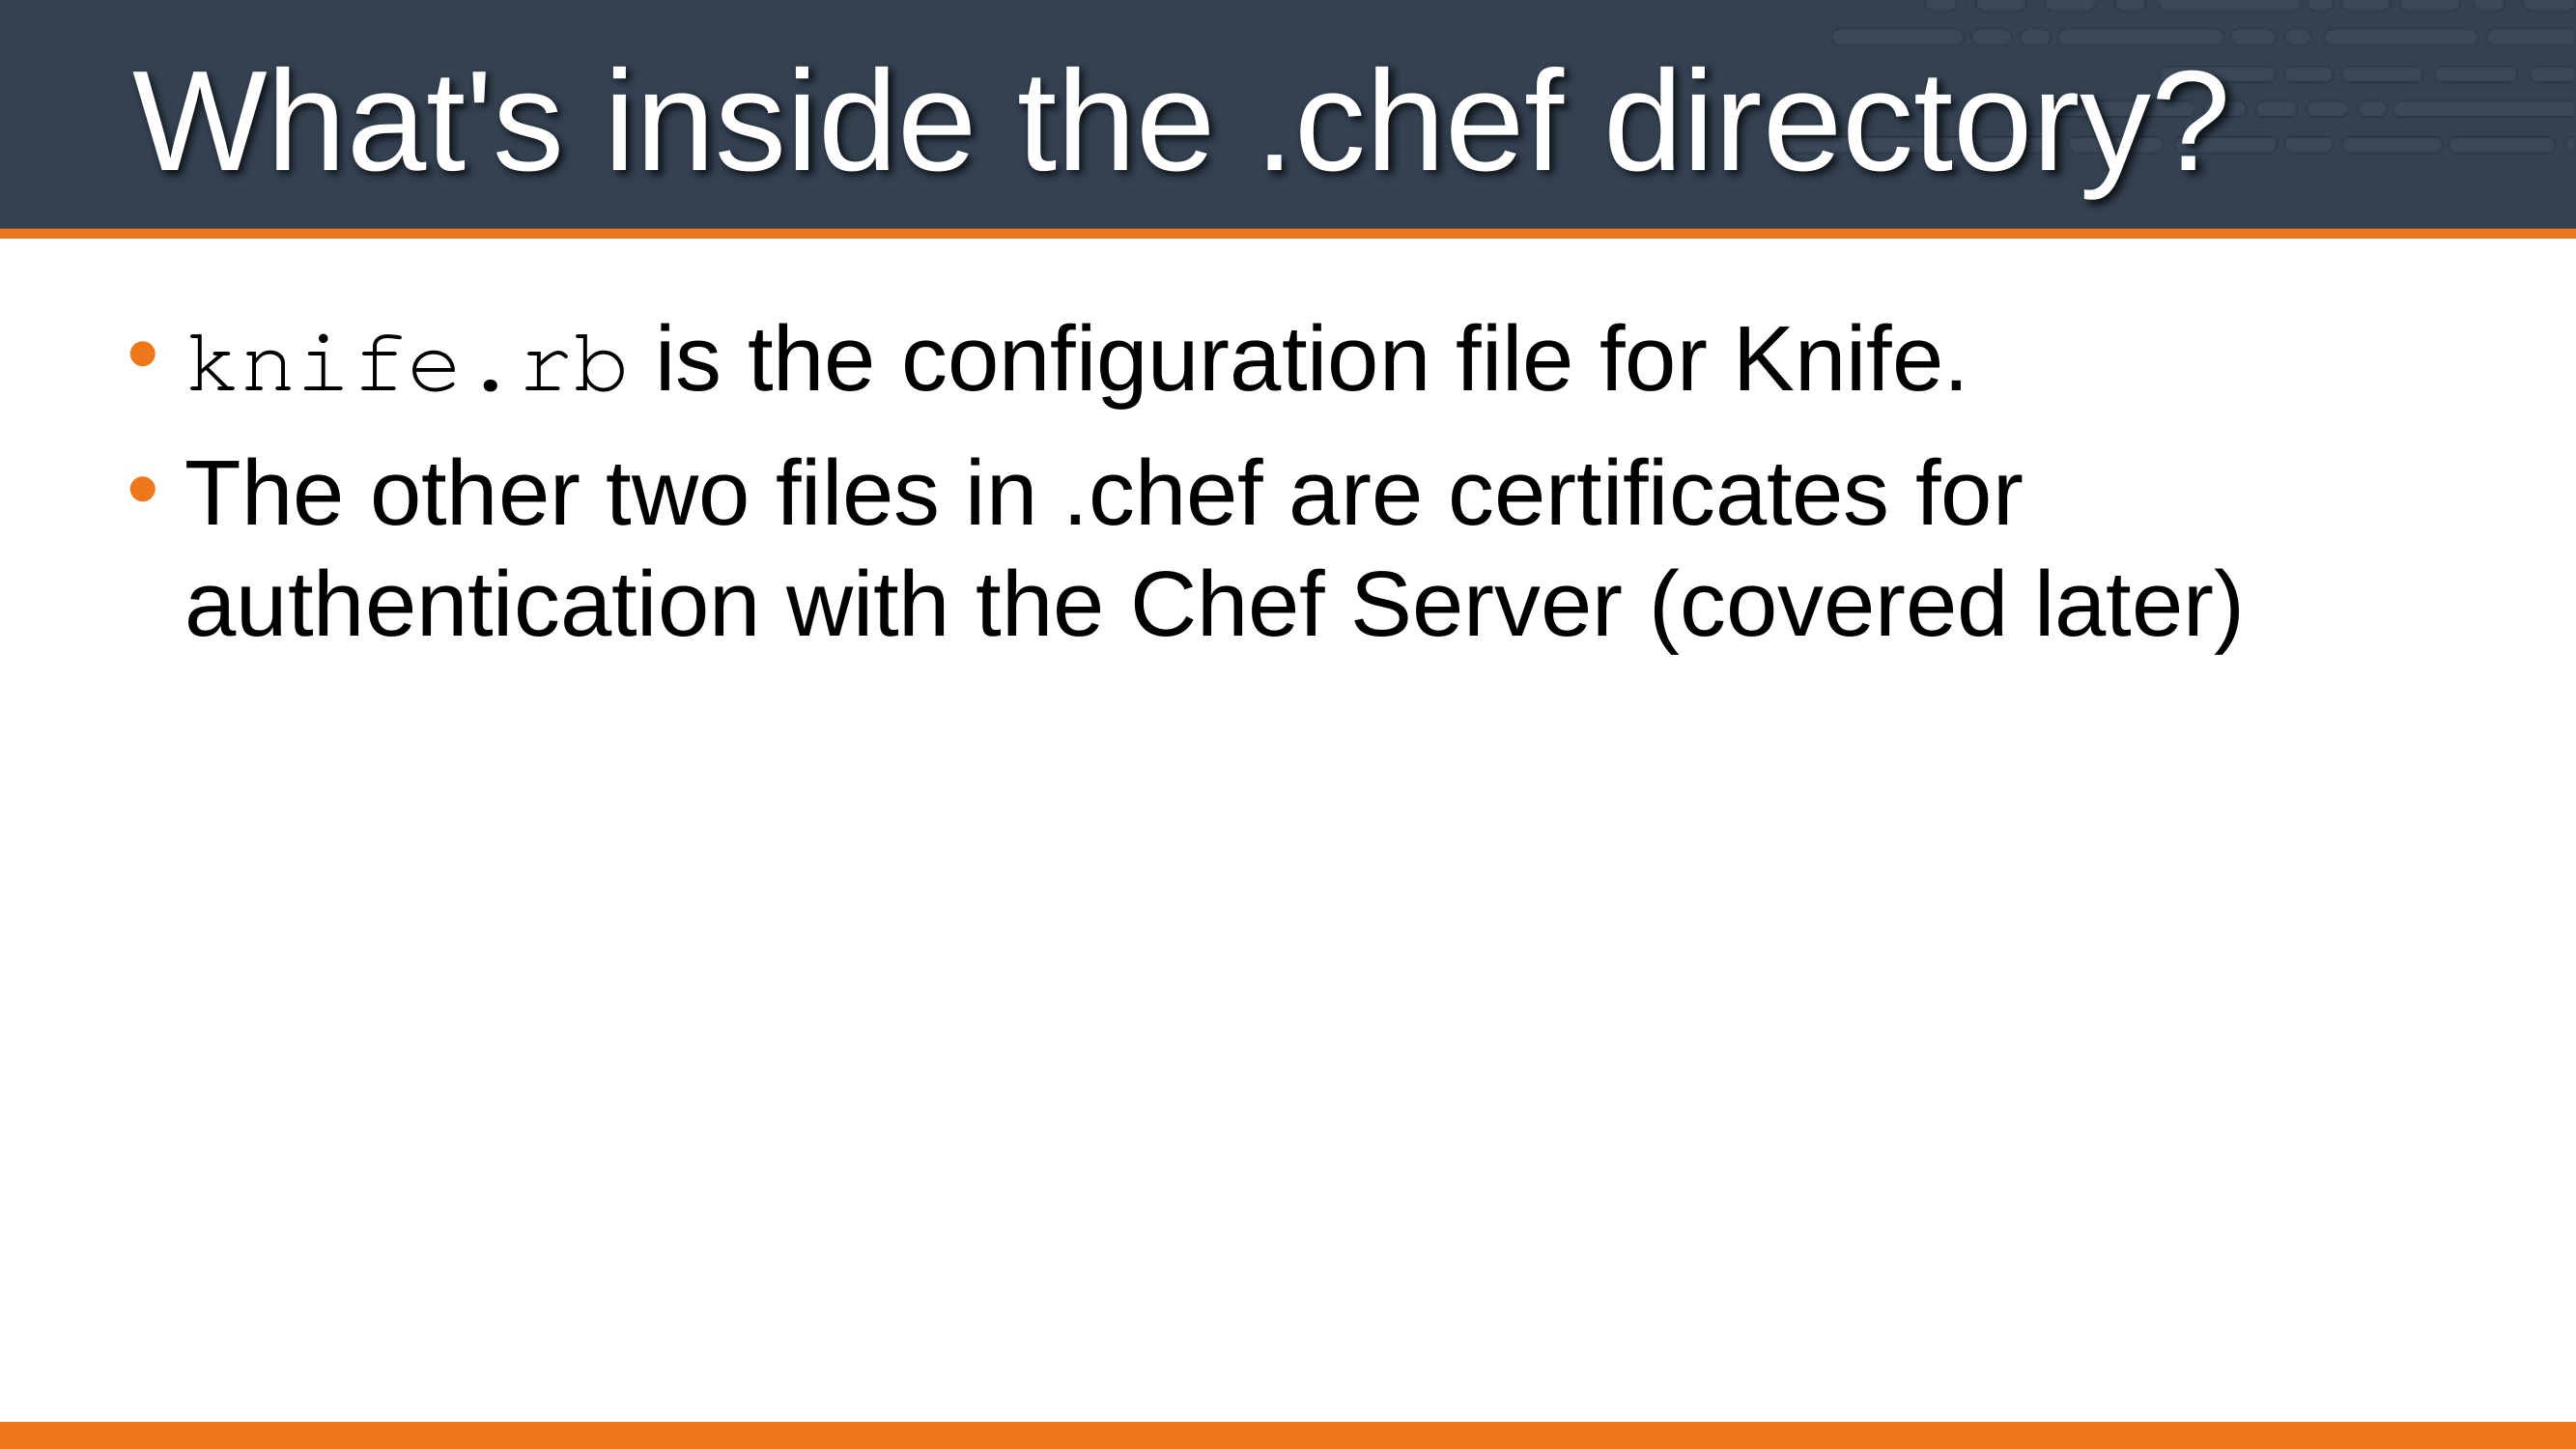

# What's inside the .chef directory?
knife.rb is the configuration file for Knife.
The other two files in .chef are certificates for authentication with the Chef Server (covered later)